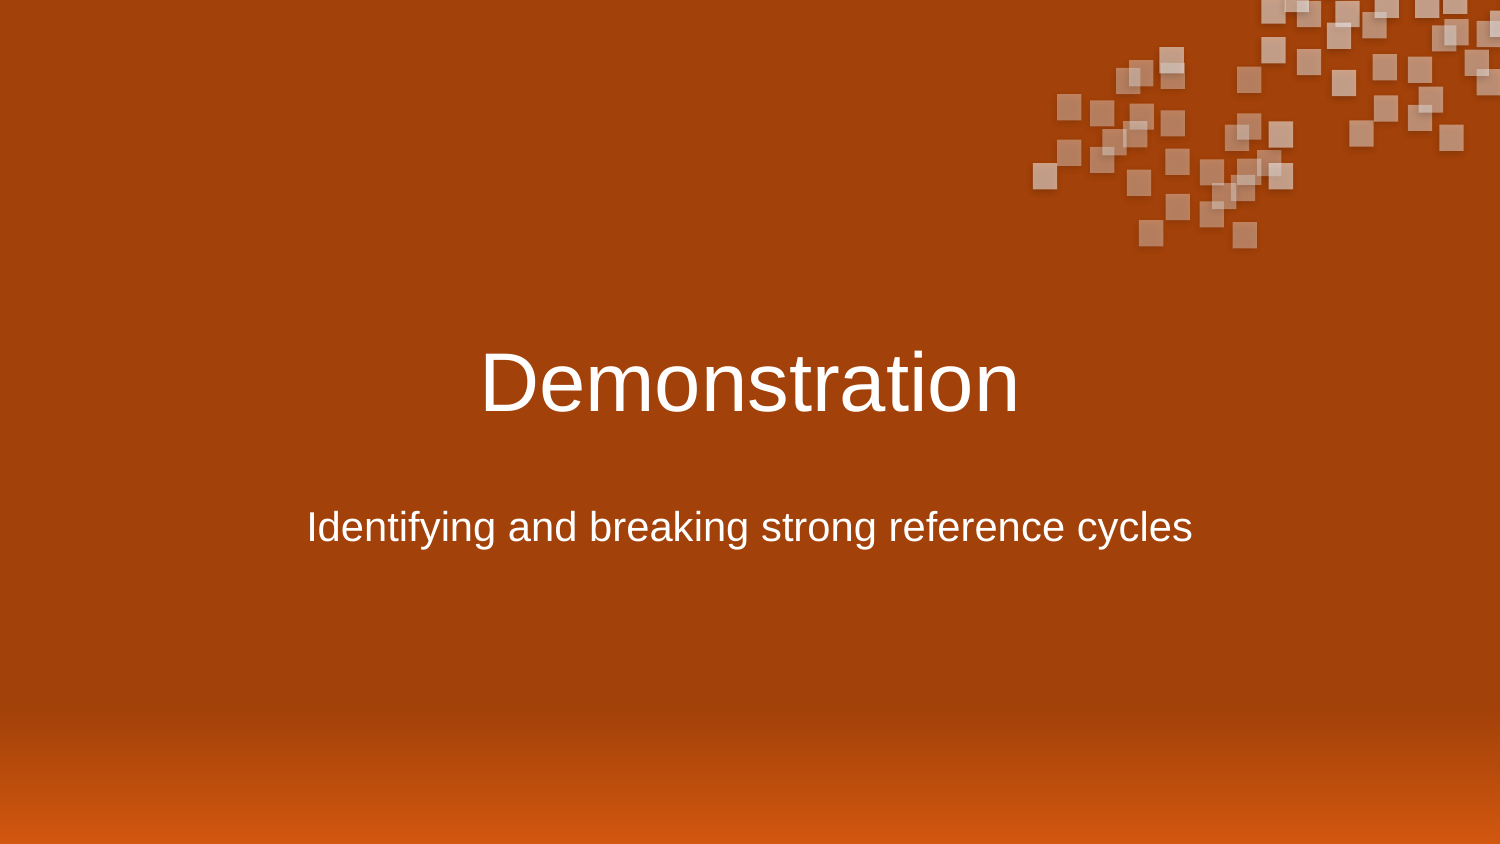

# Demonstration
Identifying and breaking strong reference cycles